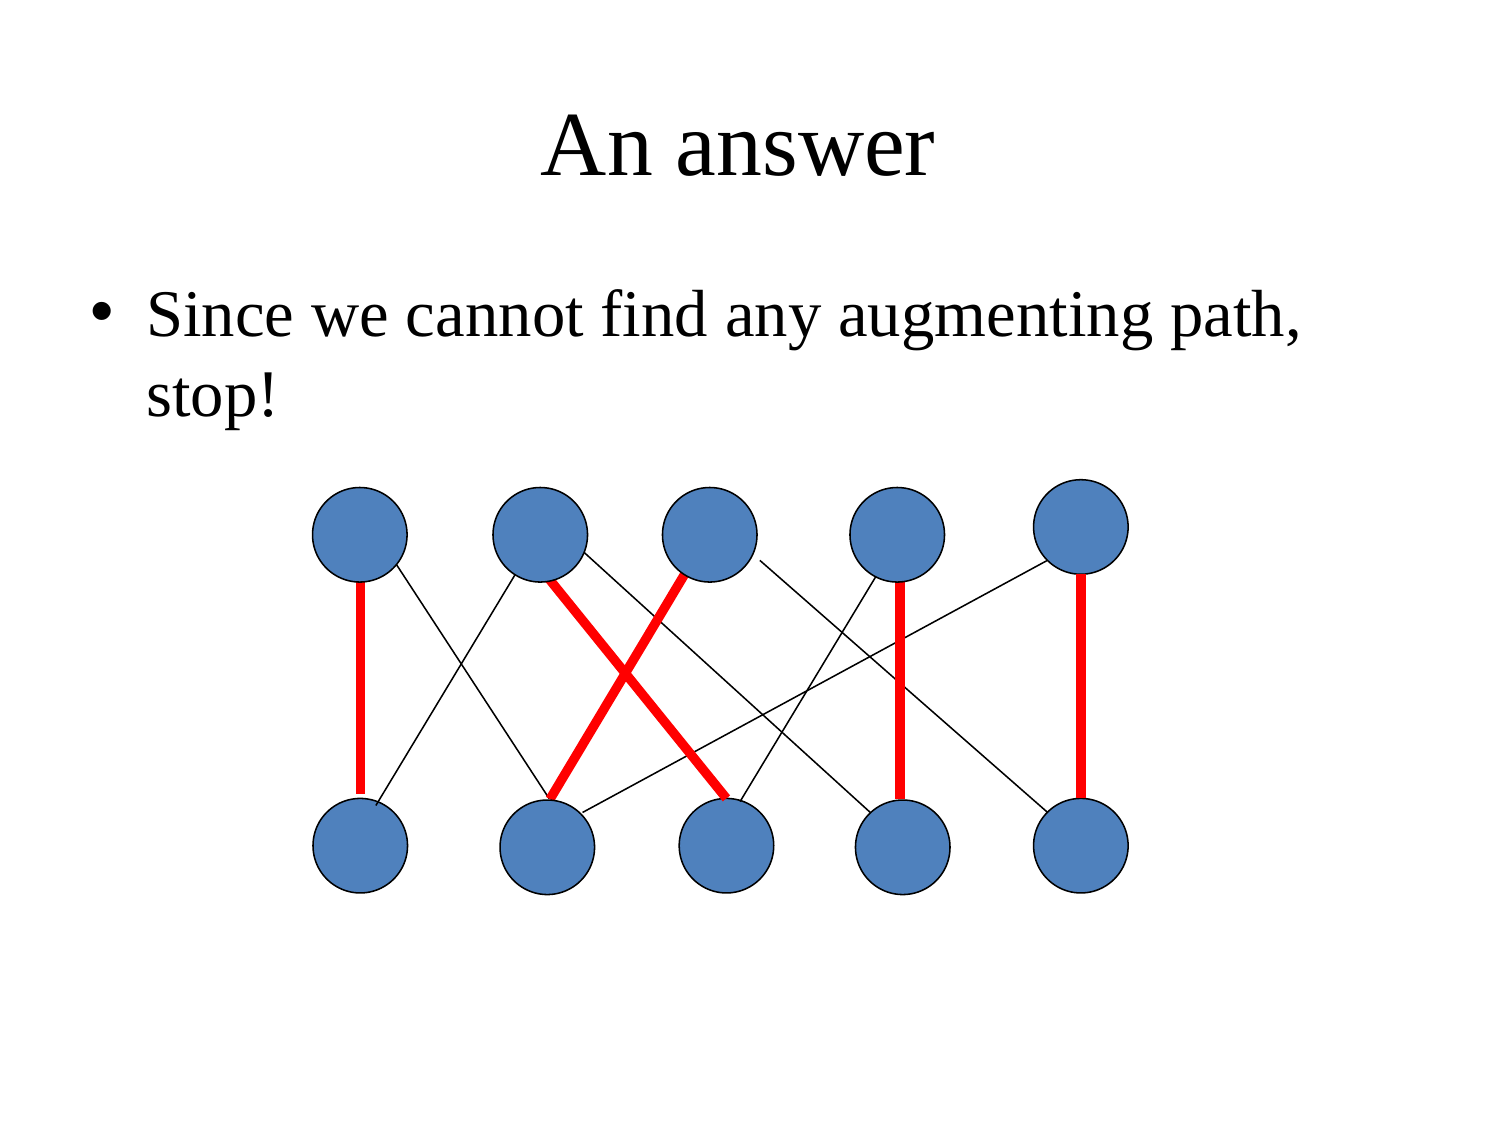

# An answer
Since we cannot find any augmenting path, stop!